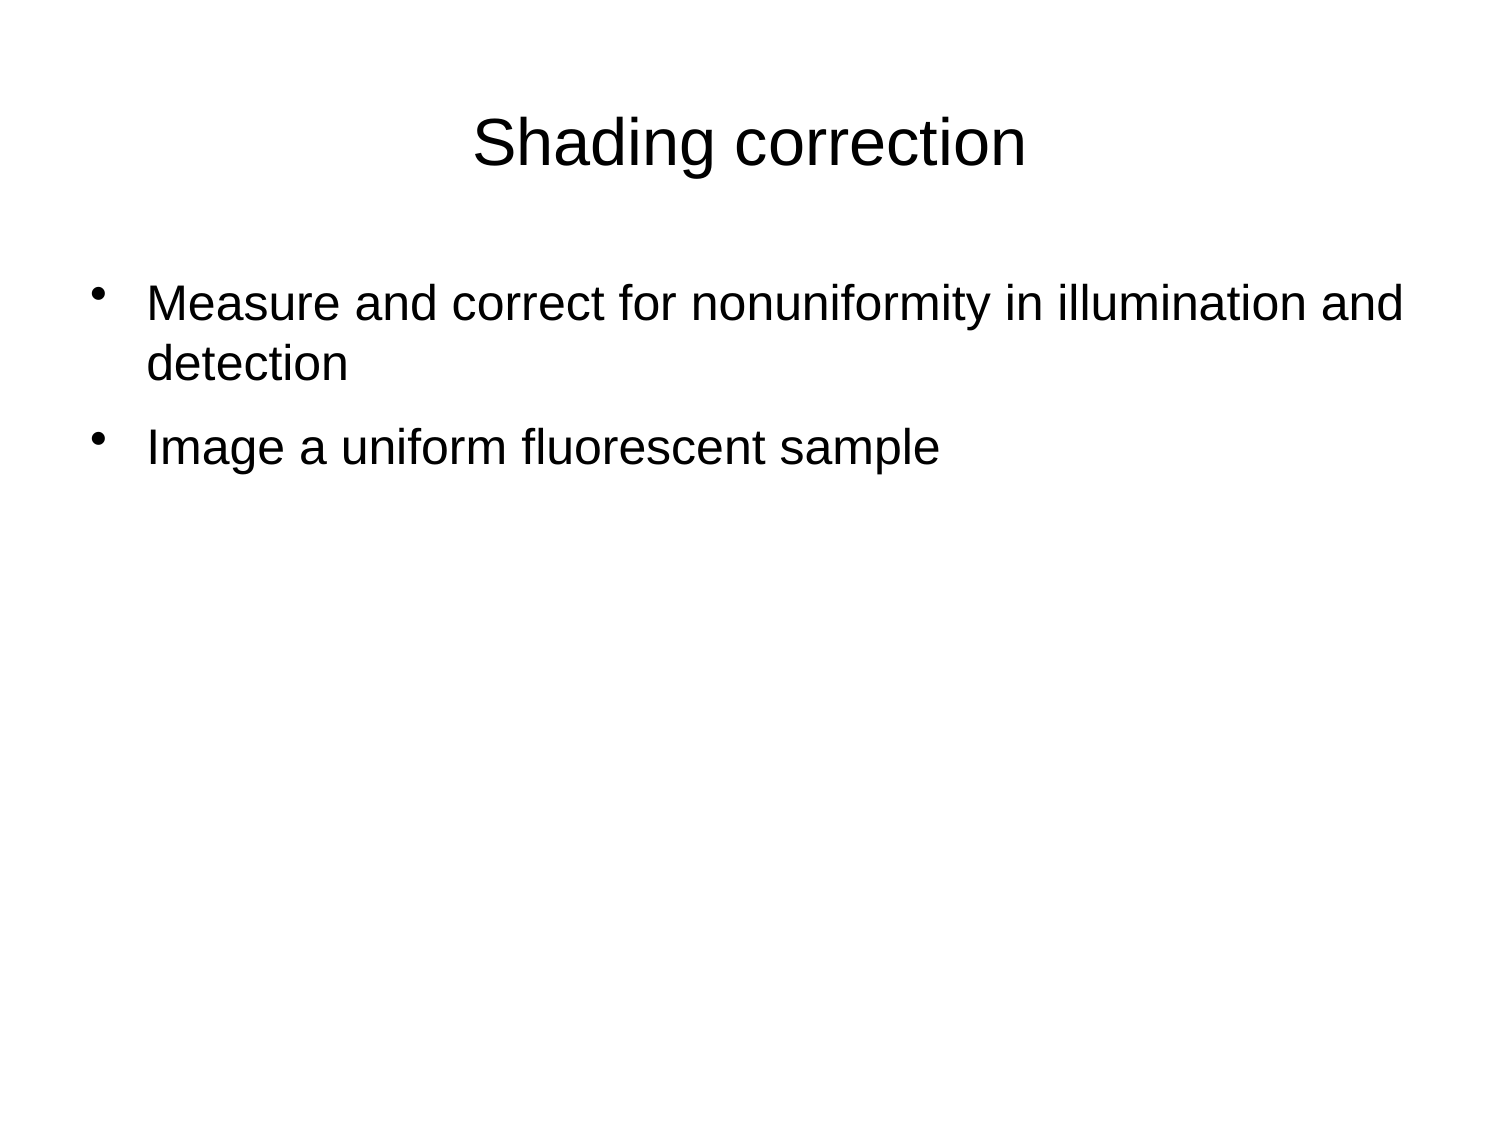

# Shading correction
Measure and correct for nonuniformity in illumination and detection
Image a uniform fluorescent sample